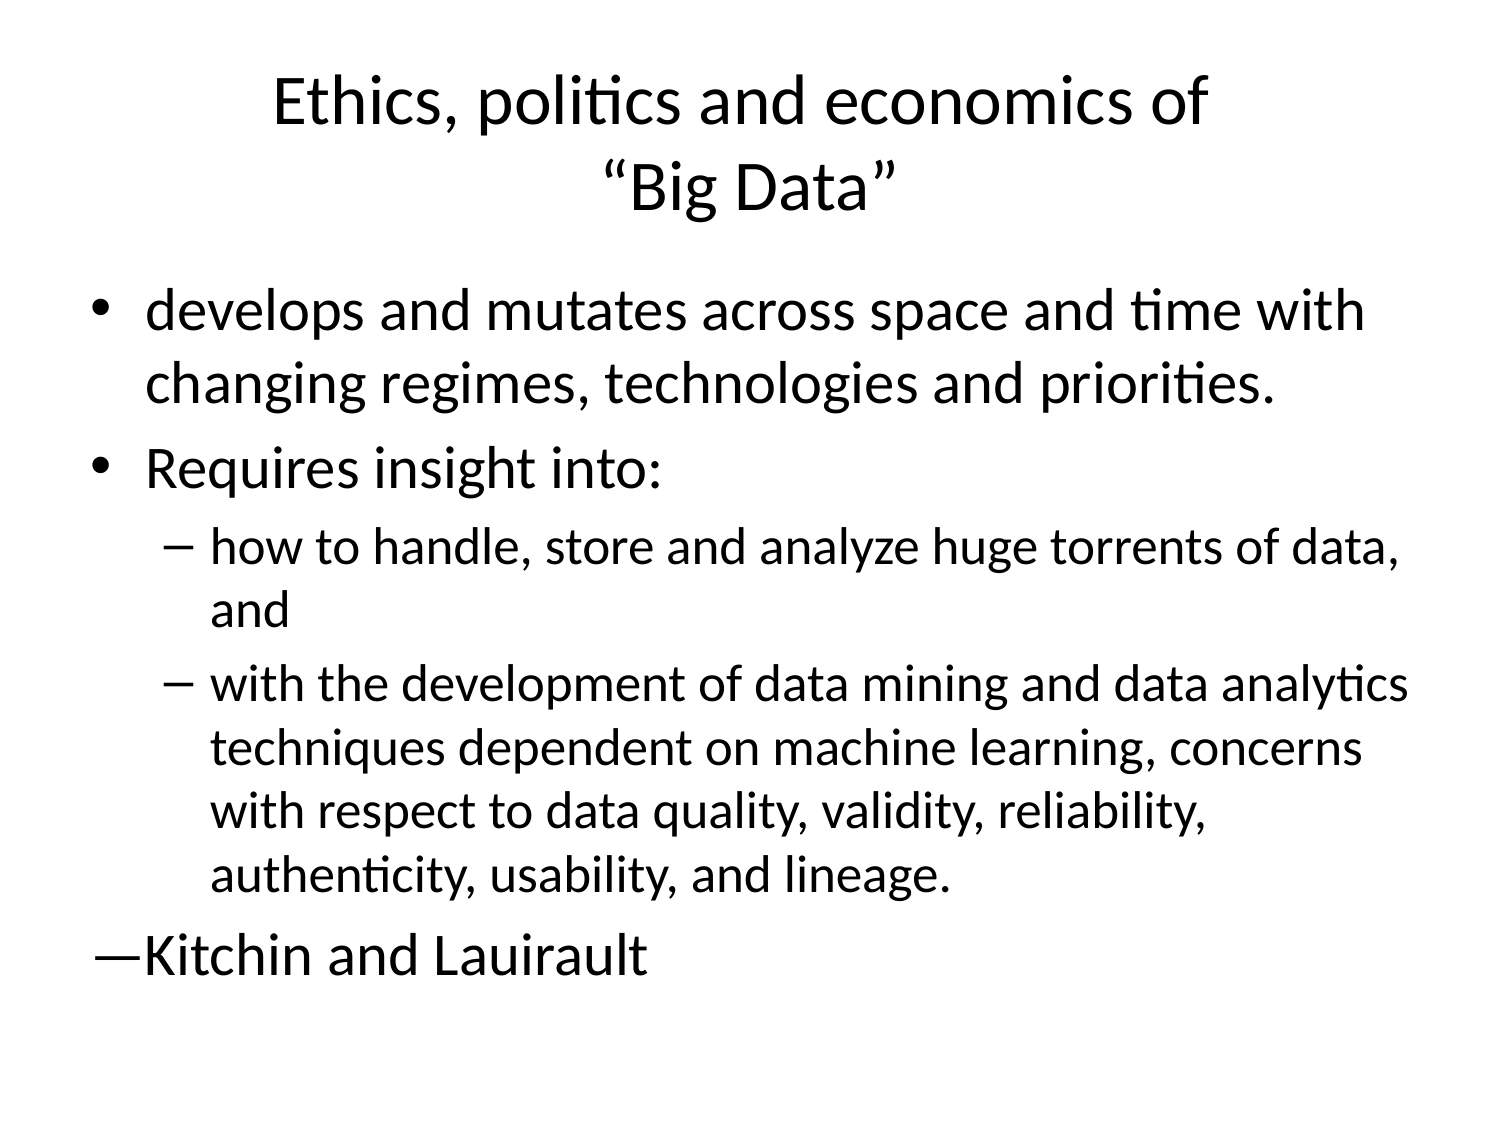

# Ethics, politics and economics of “Big Data”
develops and mutates across space and time with changing regimes, technologies and priorities.
Requires insight into:
how to handle, store and analyze huge torrents of data, and
with the development of data mining and data analytics techniques dependent on machine learning, concerns with respect to data quality, validity, reliability, authenticity, usability, and lineage.
—Kitchin and Lauirault